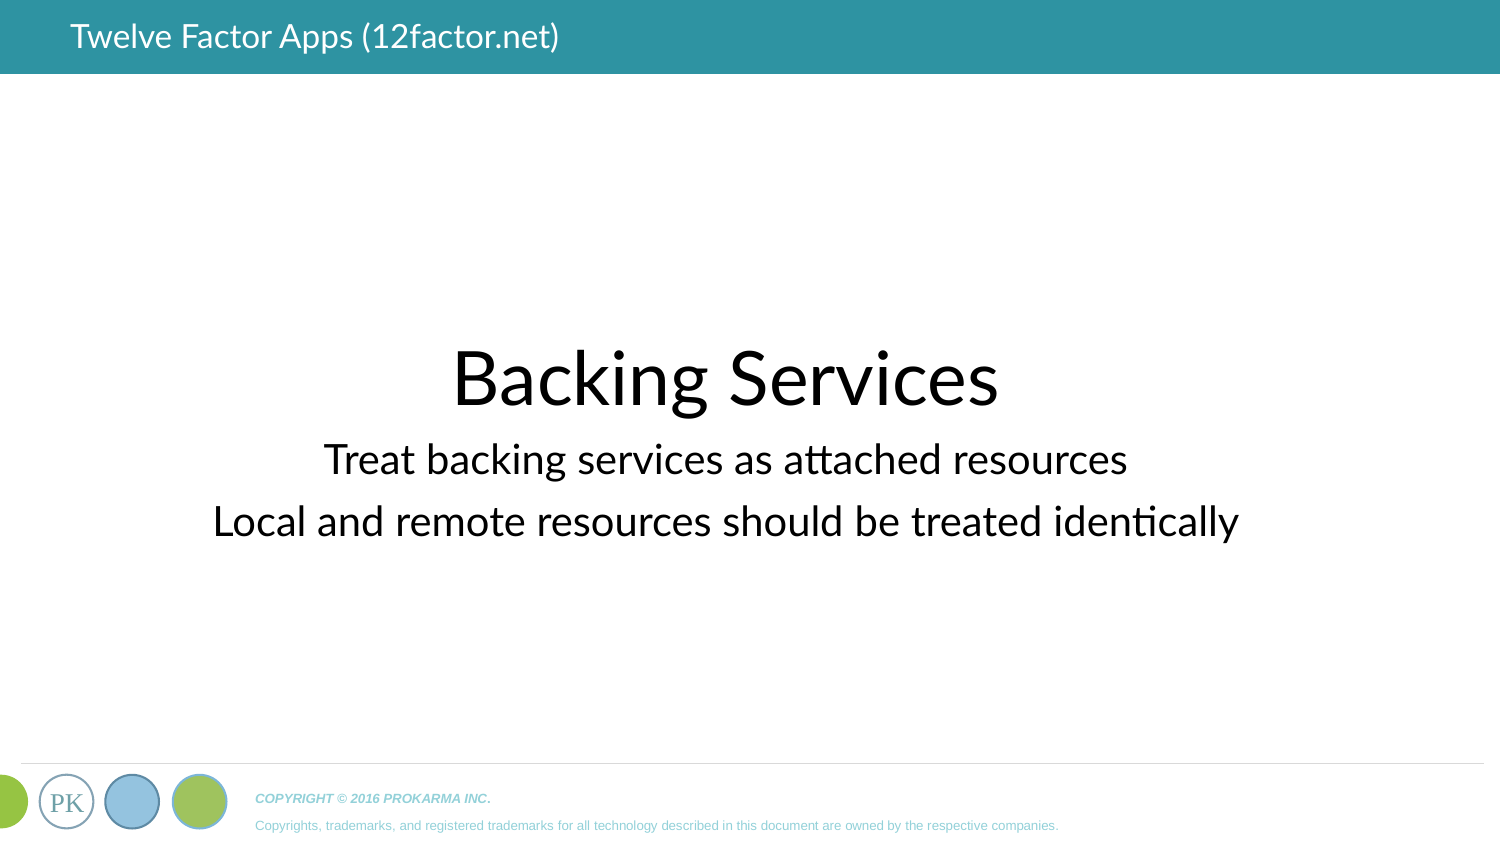

# Twelve Factor Apps (12factor.net)

Backing Services
Treat backing services as attached resources
Local and remote resources should be treated identically